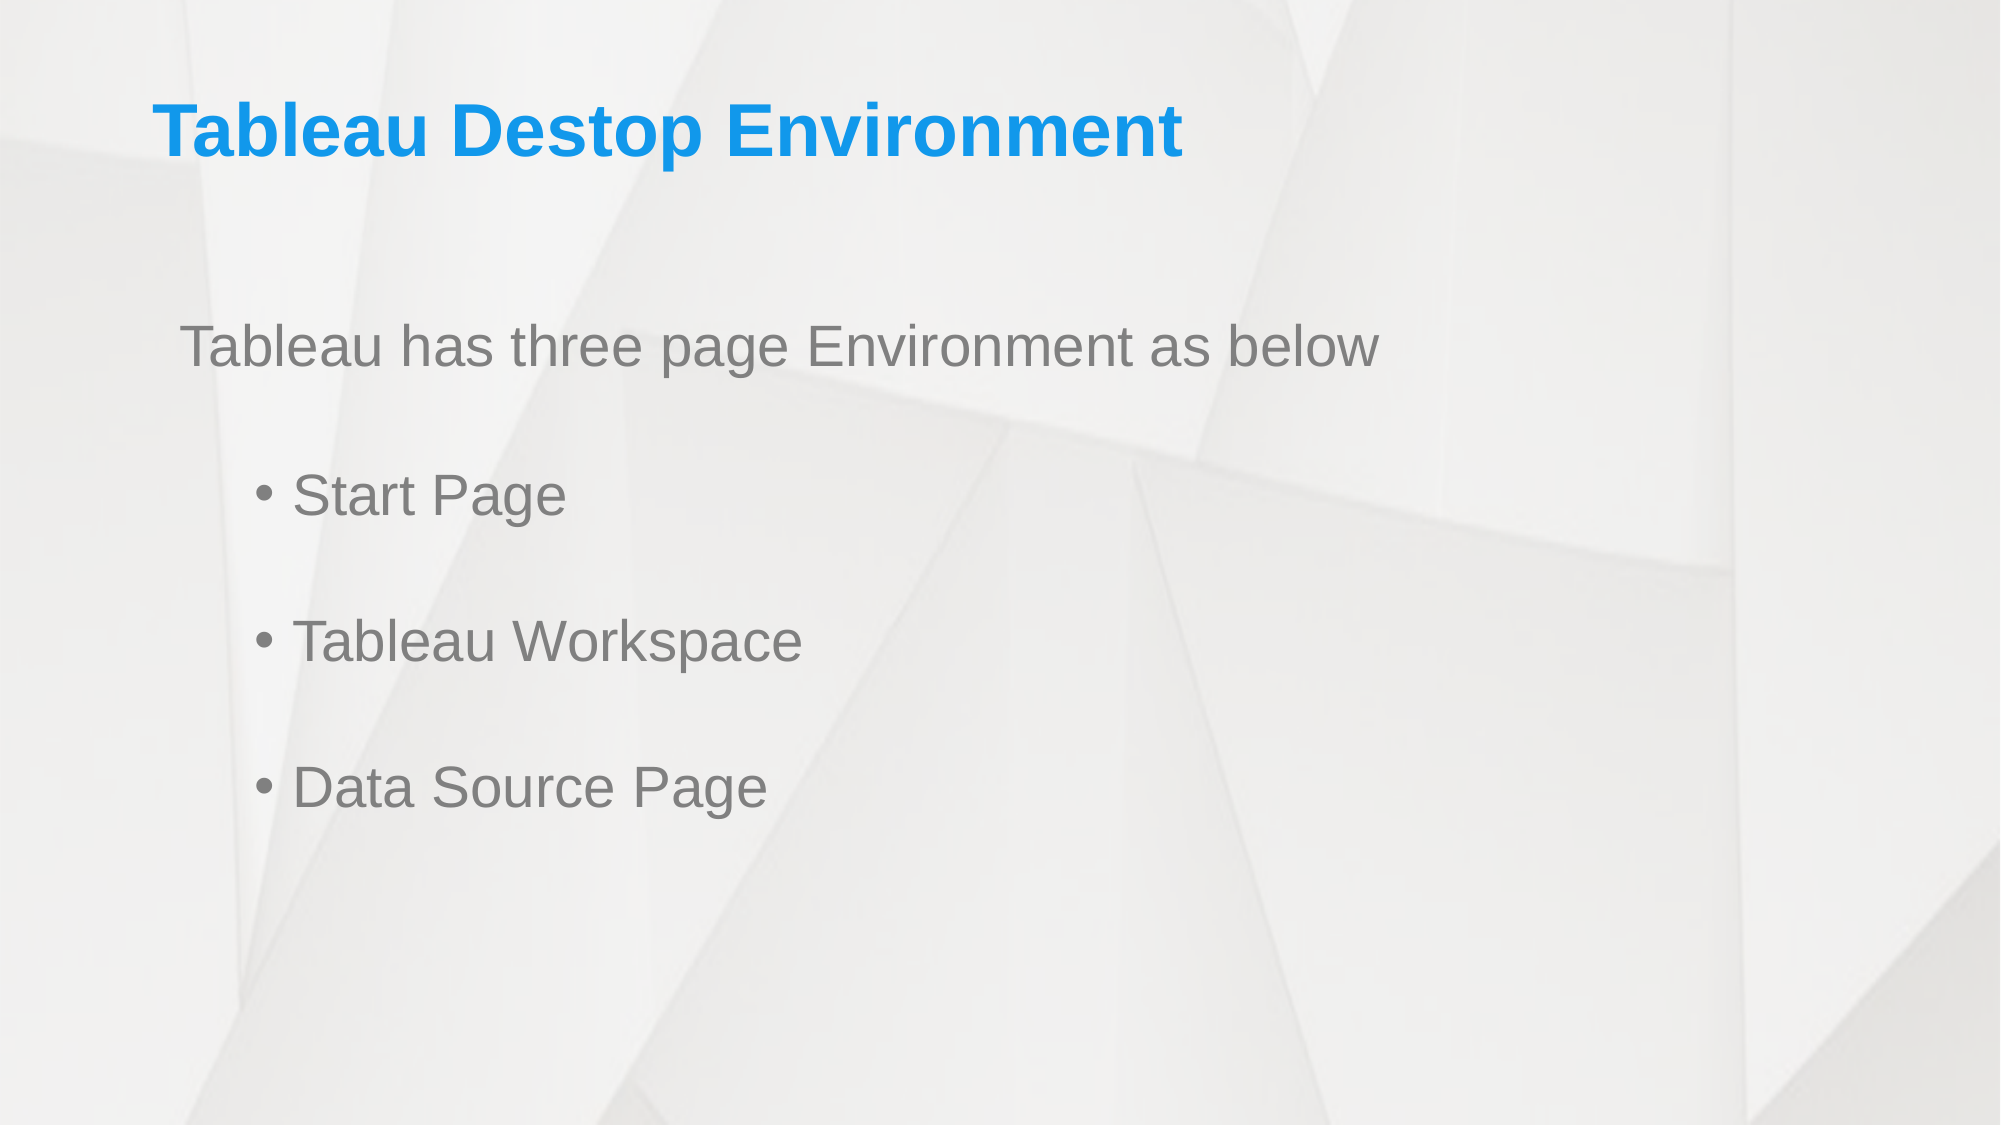

Tableau Destop Environment
Tableau has three page Environment as below

Start Page

Tableau Workspace

Data Source Page